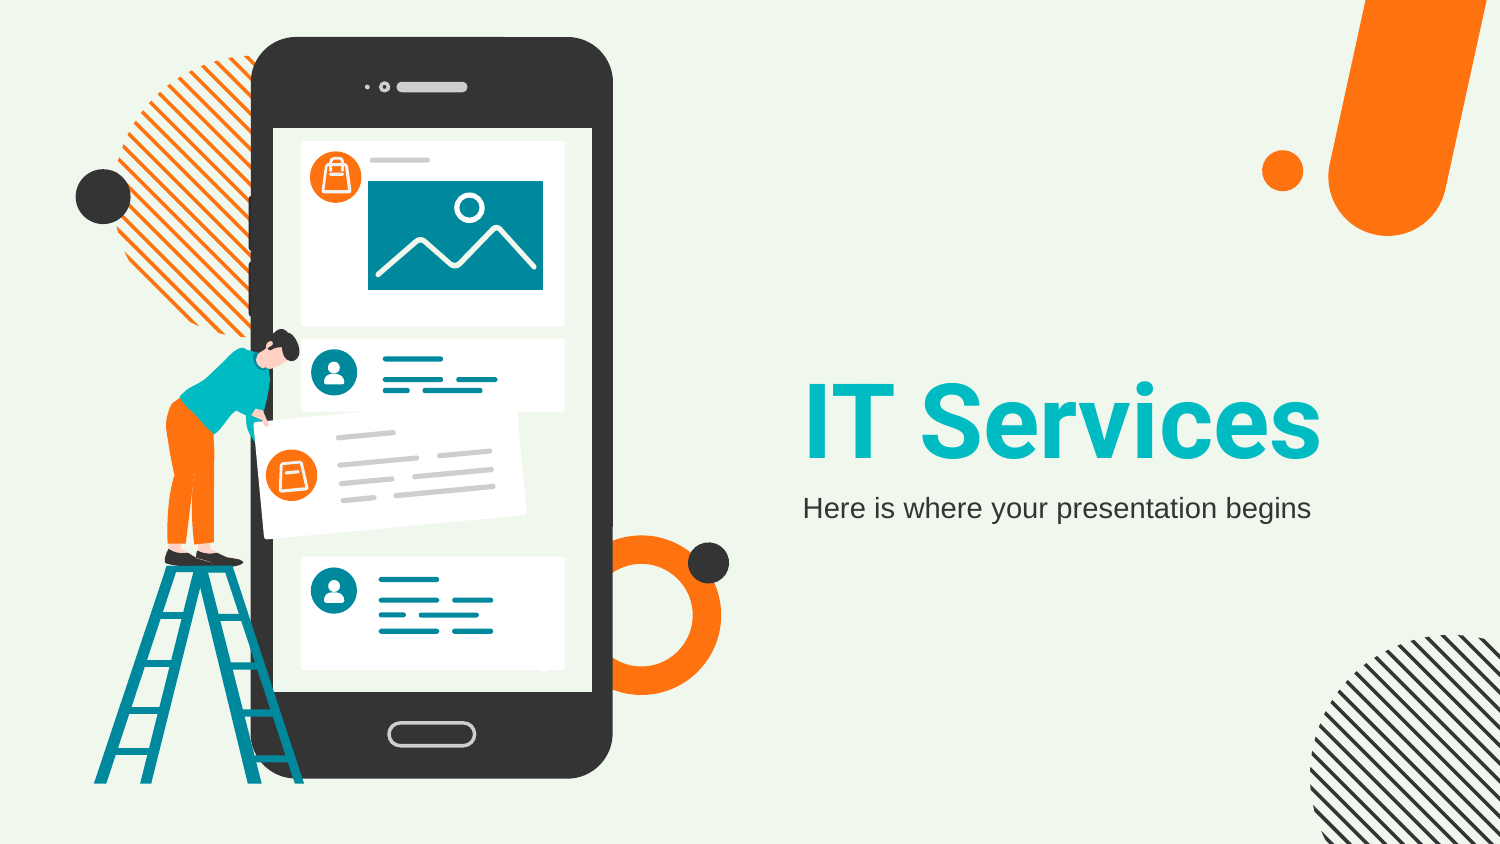

# IT Services

Here is where your presentation begins